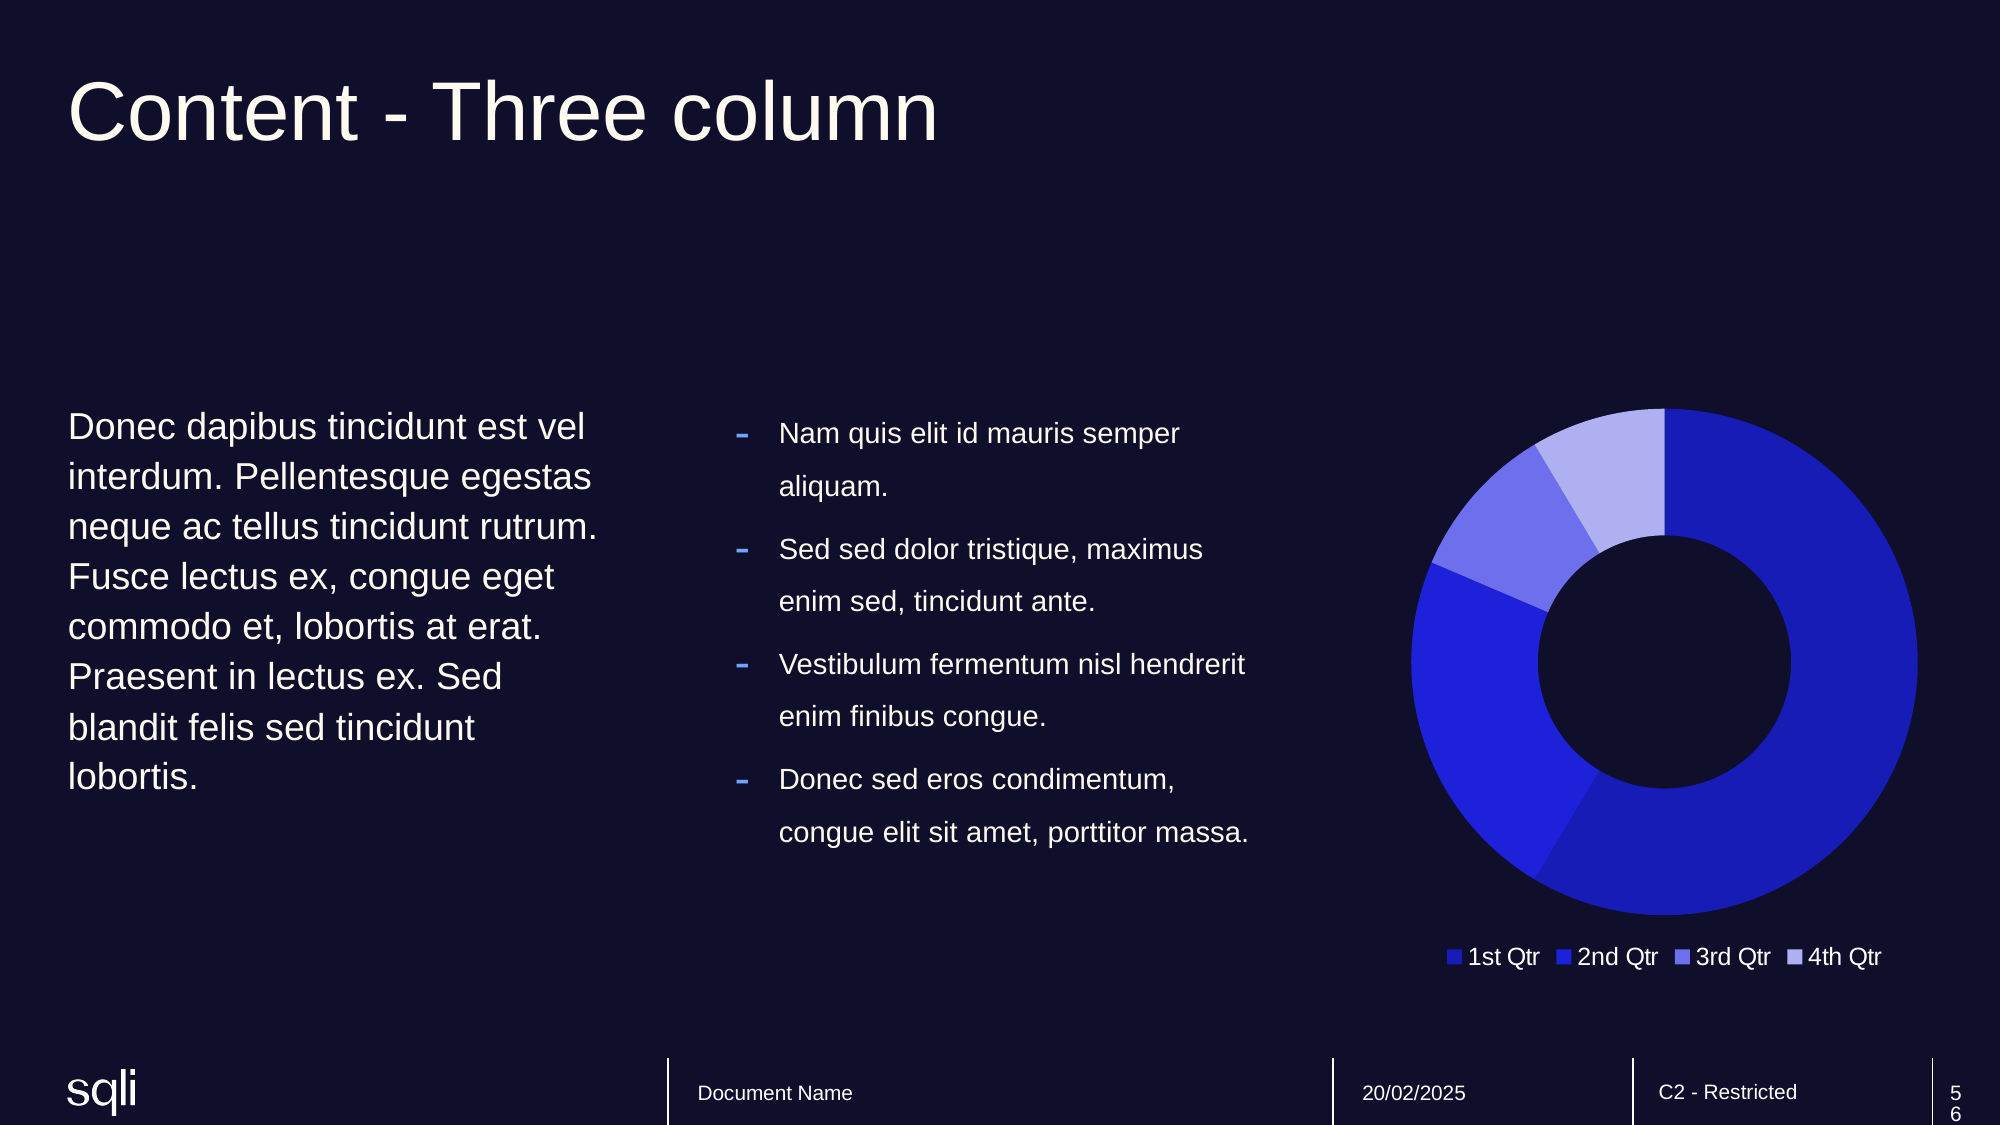

# Content - Three column

### Chart

| Category | Sales |
|---|---|
| 1st Qtr | 8.2 |
| 2nd Qtr | 3.2 |
| 3rd Qtr | 1.4 |
| 4th Qtr | 1.2 |
Donec dapibus tincidunt est vel interdum. Pellentesque egestas neque ac tellus tincidunt rutrum. Fusce lectus ex, congue eget commodo et, lobortis at erat. Praesent in lectus ex. Sed blandit felis sed tincidunt lobortis.
Nam quis elit id mauris semper aliquam.
Sed sed dolor tristique, maximus enim sed, tincidunt ante.
Vestibulum fermentum nisl hendrerit enim finibus congue.
Donec sed eros condimentum, congue elit sit amet, porttitor massa.
Document Name
20/02/2025
56